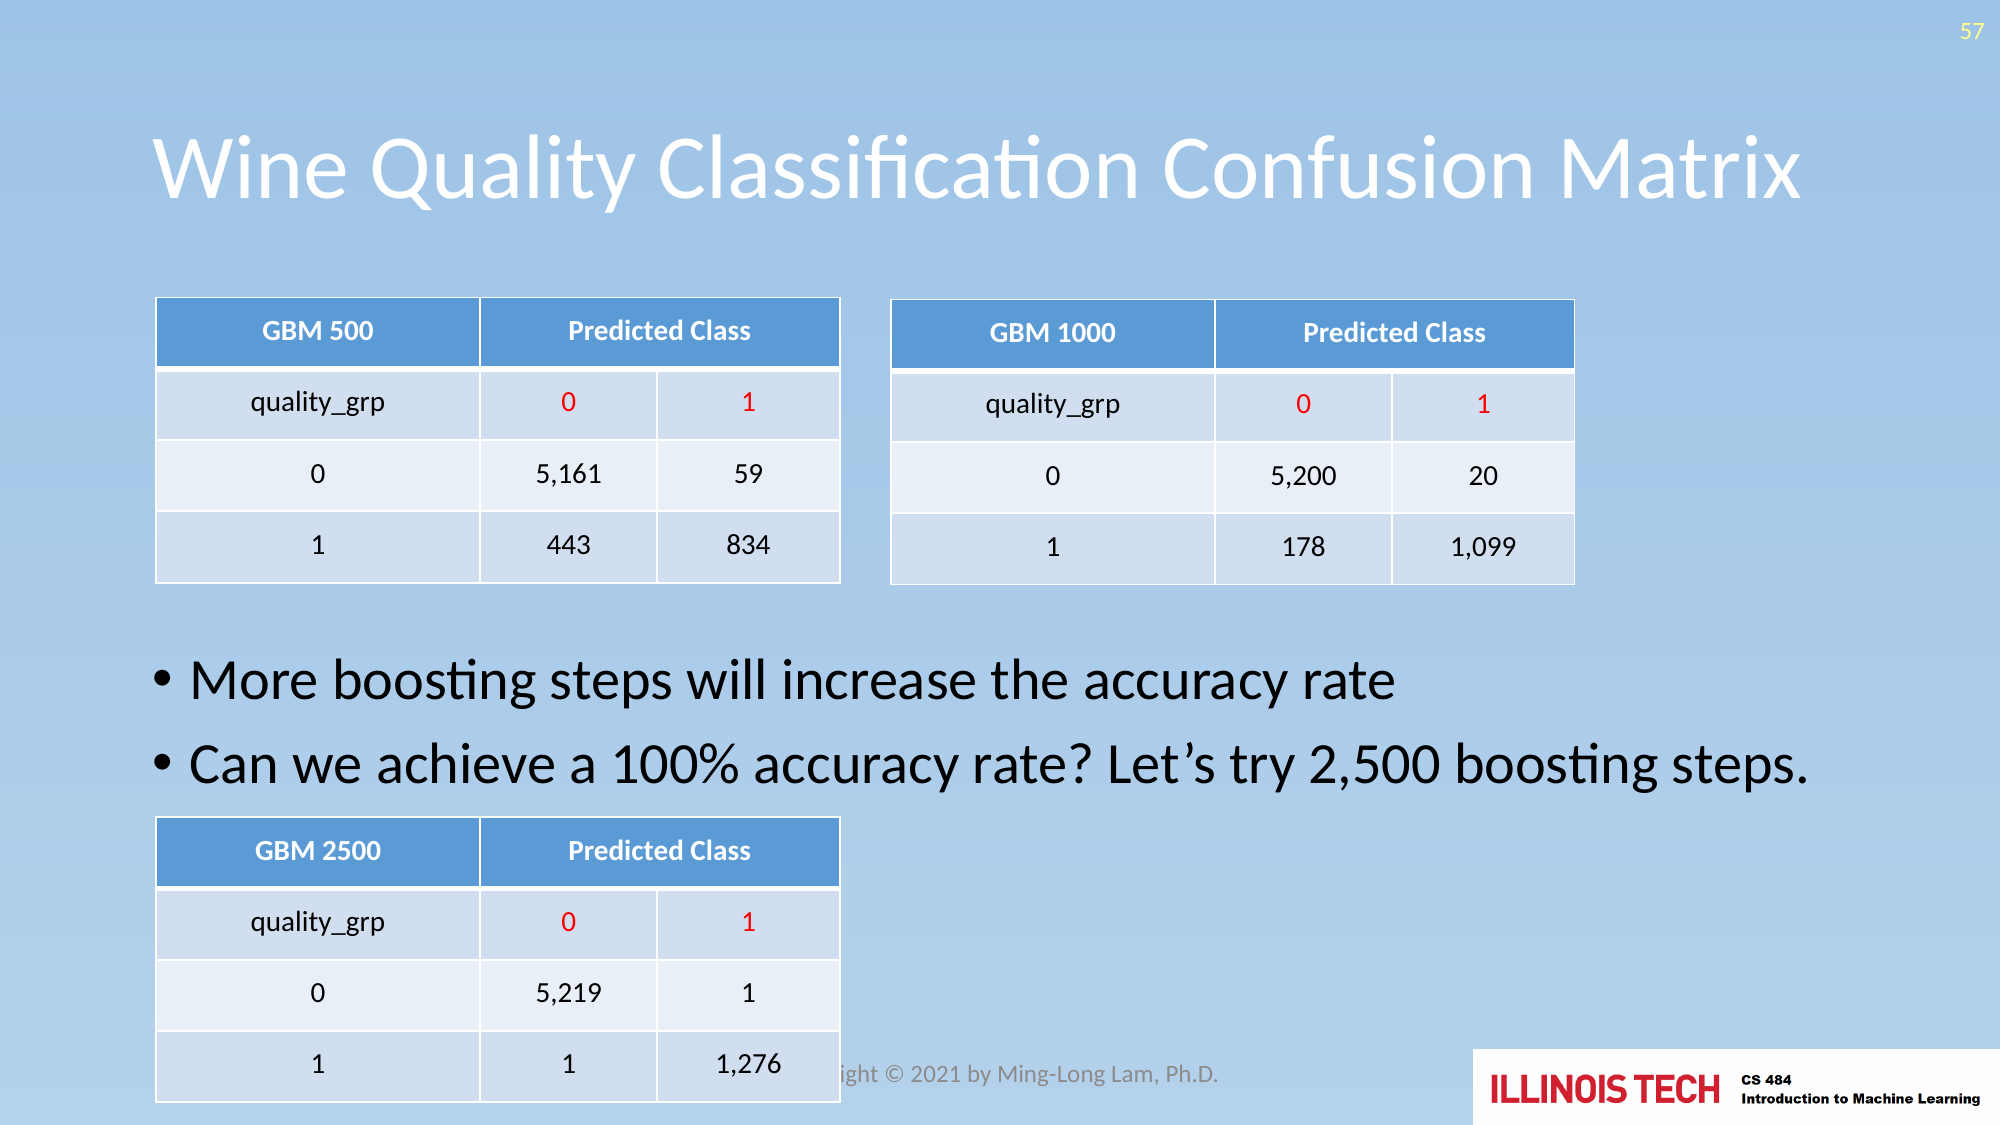

57
# Wine Quality Classification Confusion Matrix
| GBM 500 | Predicted Class |  |
| --- | --- | --- |
| quality\_grp | 0 | 1 |
| 0 | 5,161 | 59 |
| 1 | 443 | 834 |

More boosting steps will increase the accuracy rate
Can we achieve a 100% accuracy rate? Let’s try 2,500 boosting steps.
| GBM 1000 | Predicted Class |  |
| --- | --- | --- |
| quality\_grp | 0 | 1 |
| 0 | 5,200 | 20 |
| 1 | 178 | 1,099 |
| GBM 2500 | Predicted Class |  |
| --- | --- | --- |
| quality\_grp | 0 | 1 |
| 0 | 5,219 | 1 |
| 1 | 1 | 1,276 |
Copyright © 2021 by Ming-Long Lam, Ph.D.